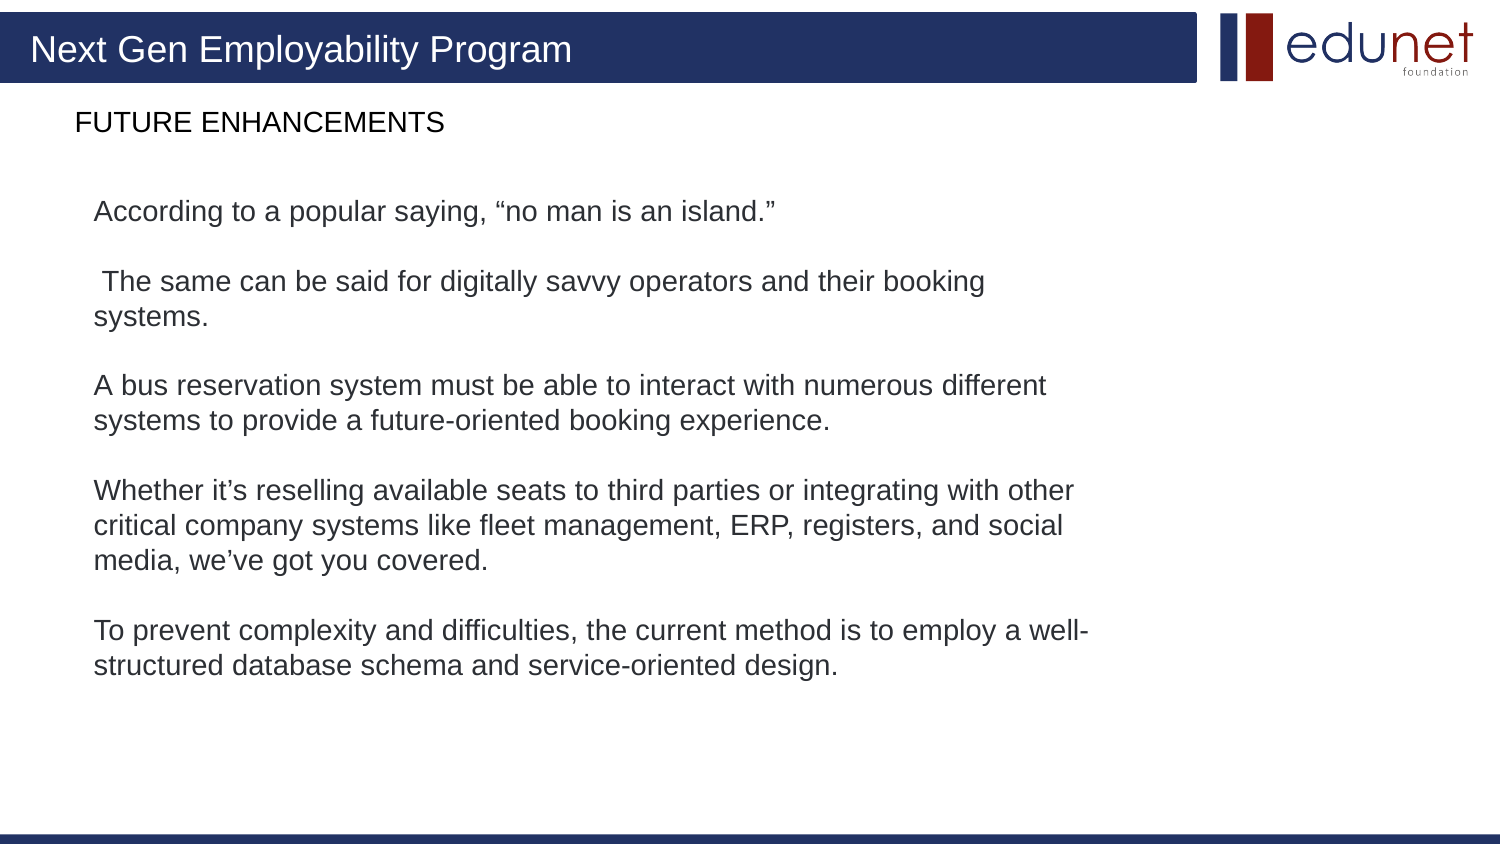

FUTURE ENHANCEMENTS

According to a popular saying, “no man is an island.”

 The same can be said for digitally savvy operators and their booking systems.

A bus reservation system must be able to interact with numerous different systems to provide a future-oriented booking experience.

Whether it’s reselling available seats to third parties or integrating with other critical company systems like fleet management, ERP, registers, and social media, we’ve got you covered.

To prevent complexity and difficulties, the current method is to employ a well-structured database schema and service-oriented design.